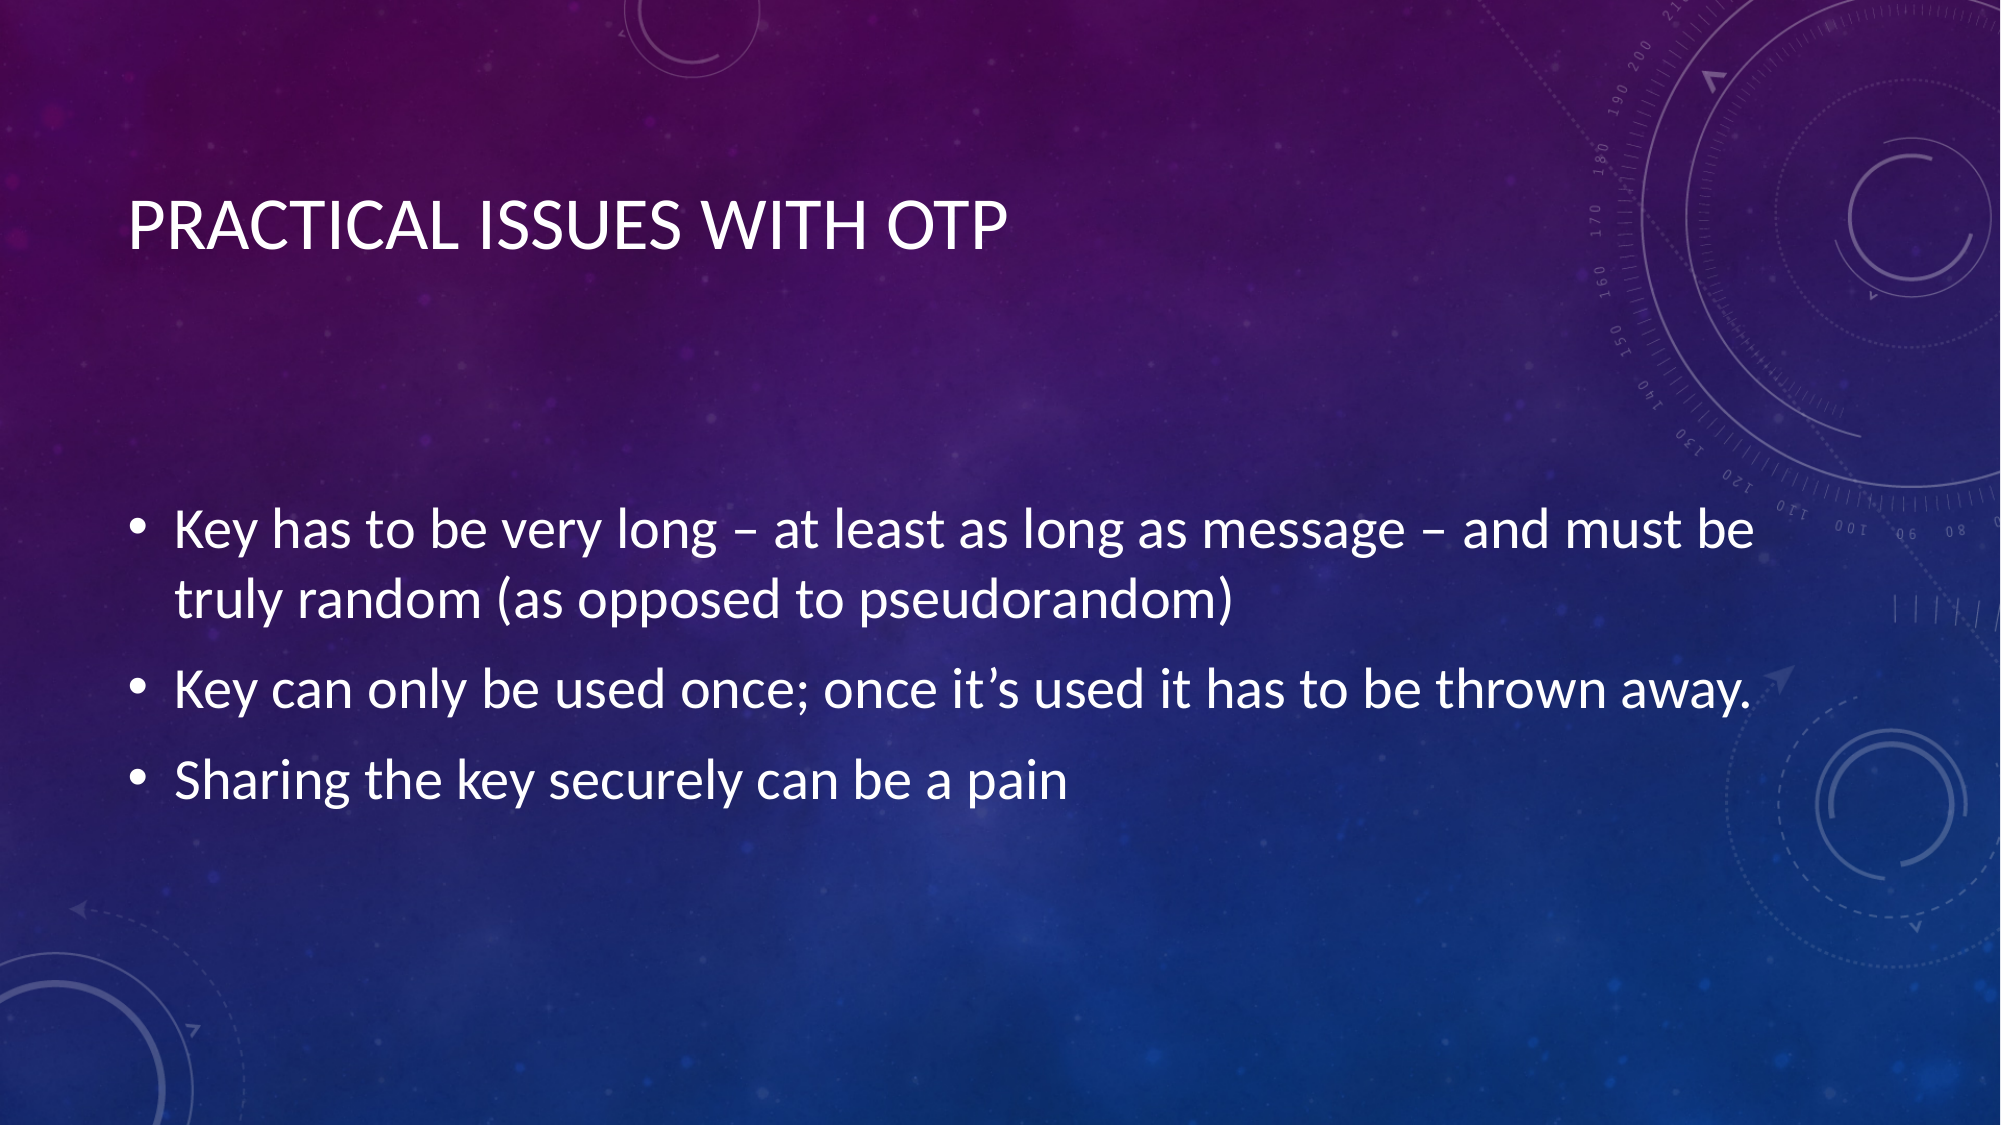

# Practical issues with otp
Key has to be very long – at least as long as message – and must be truly random (as opposed to pseudorandom)
Key can only be used once; once it’s used it has to be thrown away.
Sharing the key securely can be a pain